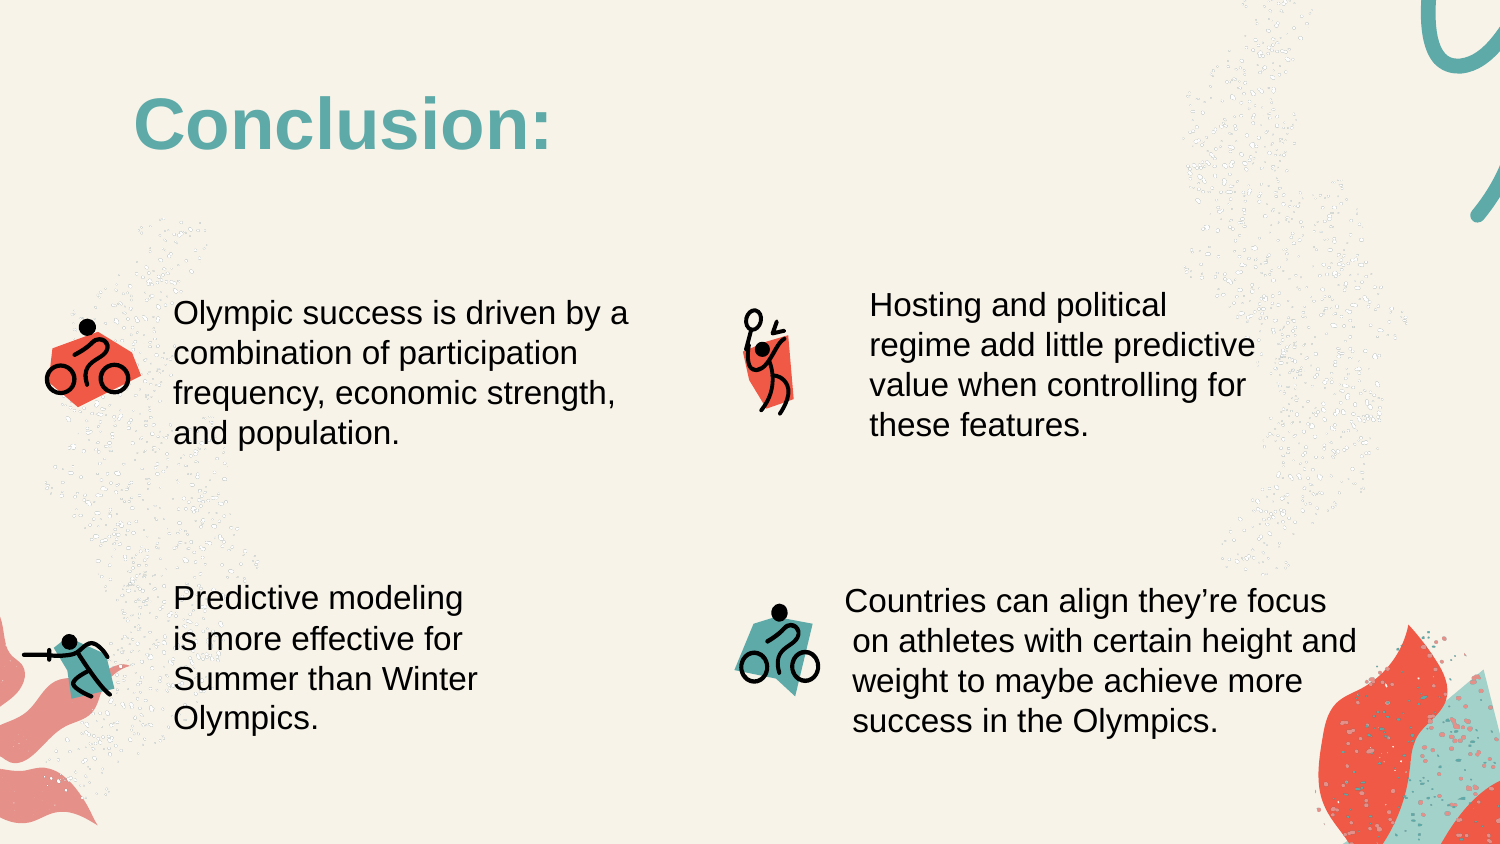

Conclusion:

Hosting and political regime add little predictive value when controlling for these features.
Olympic success is driven by a combination of participation frequency, economic strength, and population.

Predictive modeling is more effective for Summer than Winter Olympics.
     Countries can align they’re focus on athletes with certain height and weight to maybe achieve more success in the Olympics.